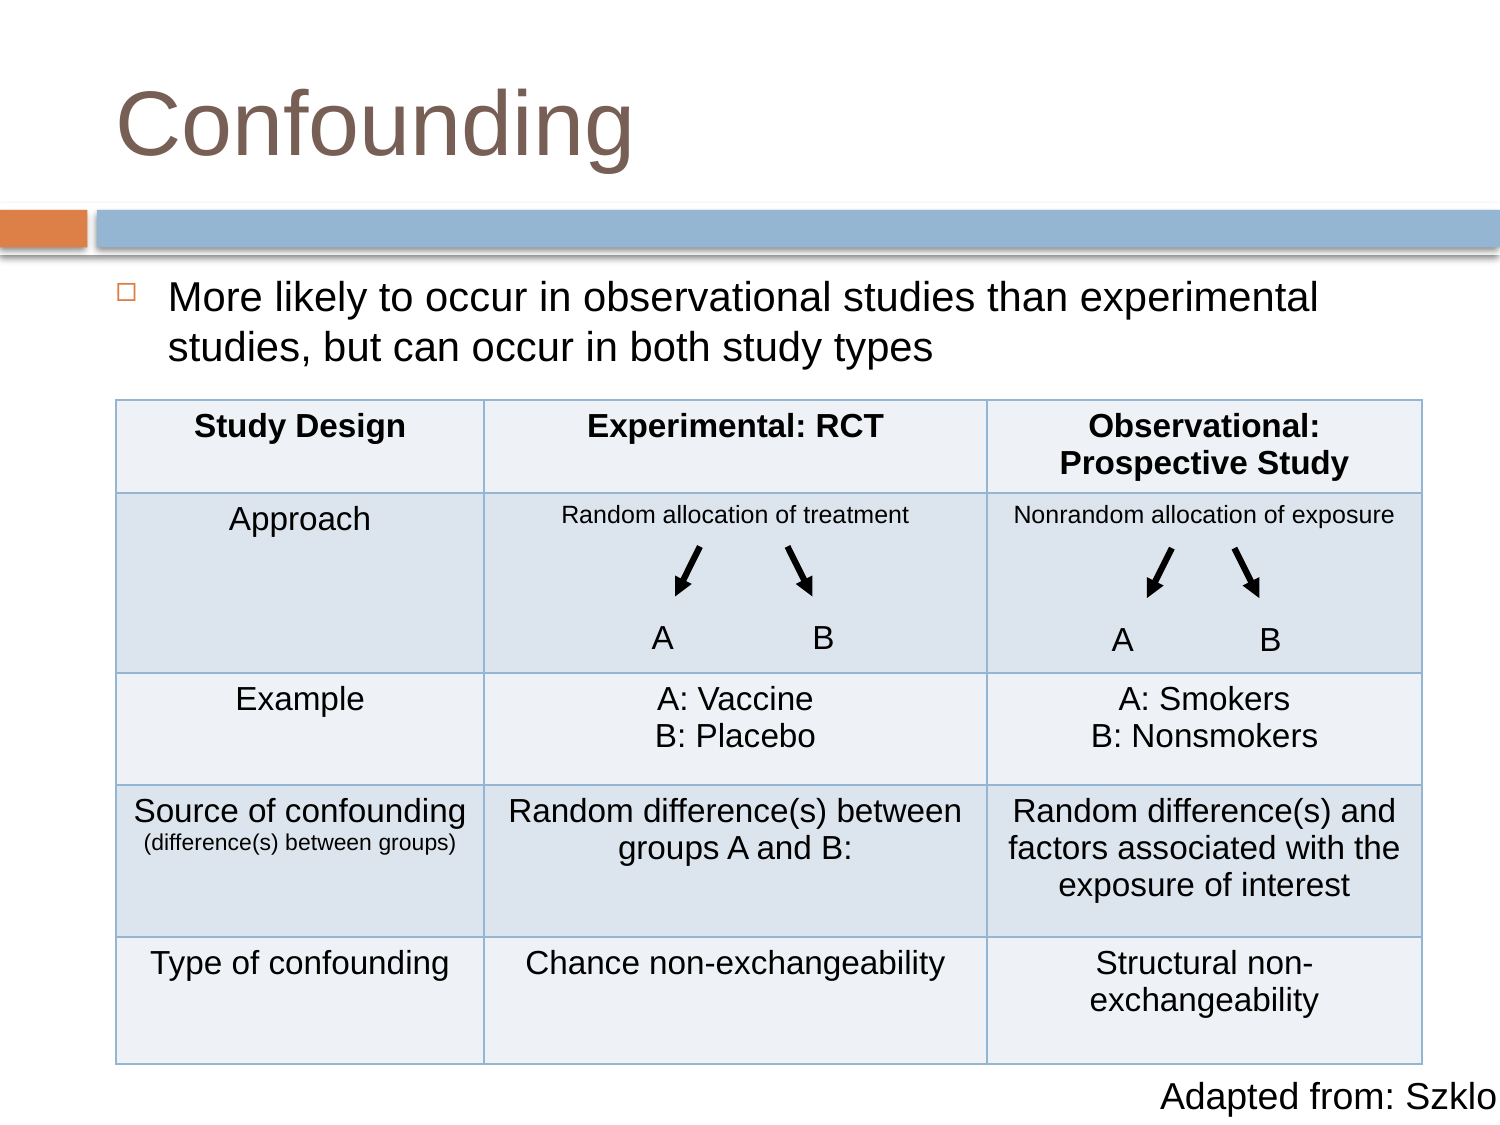

# Confounding
More likely to occur in observational studies than experimental studies, but can occur in both study types

| Study Design | Experimental: RCT | Observational: Prospective Study |
| --- | --- | --- |
| Approach | Random allocation of treatment | Nonrandom allocation of exposure |
| Example | A: Vaccine B: Placebo | A: Smokers B: Nonsmokers |
| Source of confounding (difference(s) between groups) | Random difference(s) between groups A and B: | Random difference(s) and factors associated with the exposure of interest |
| Type of confounding | Chance non-exchangeability | Structural non-exchangeability |
A
B
A
B
Adapted from: Szklo